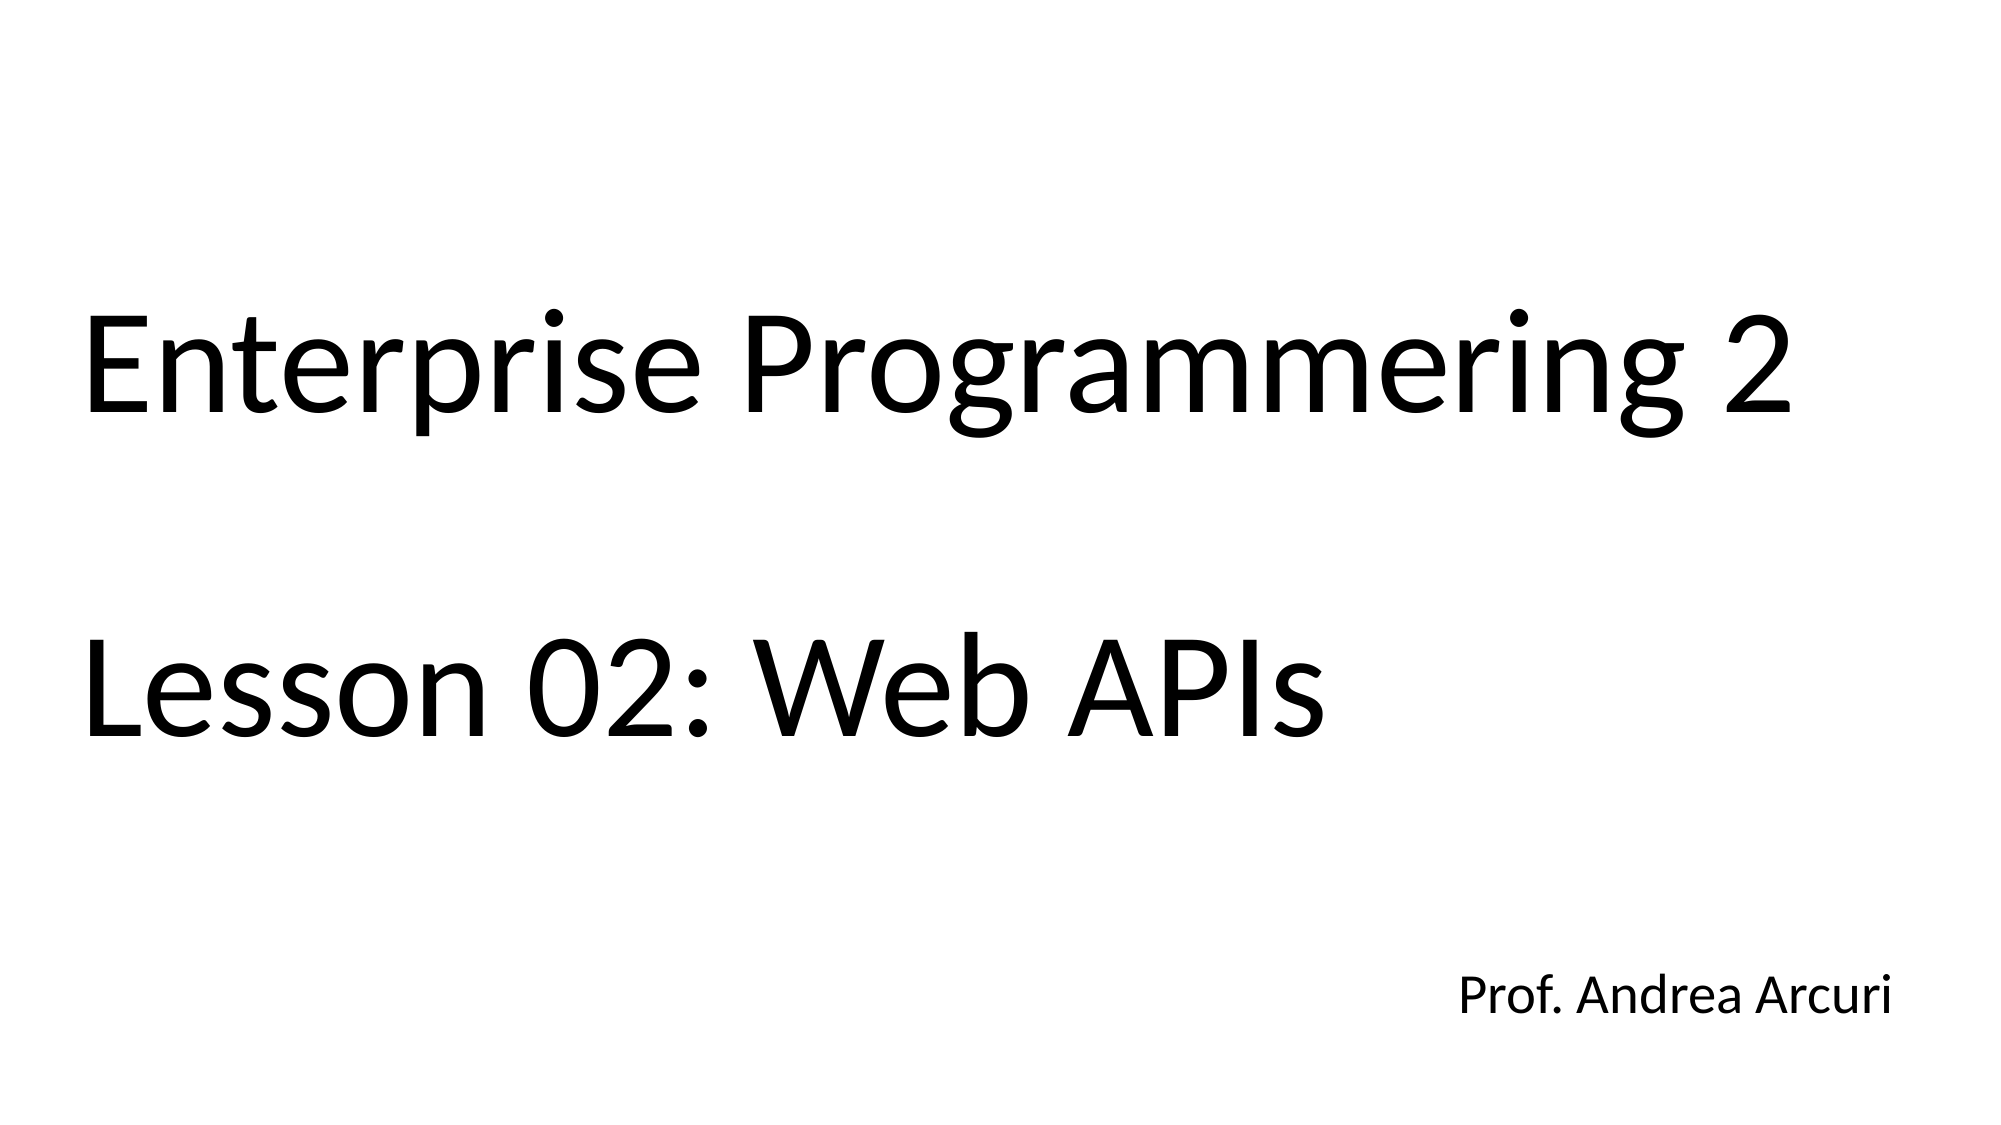

# Enterprise Programmering 2 Lesson 02: Web APIs
Prof. Andrea Arcuri